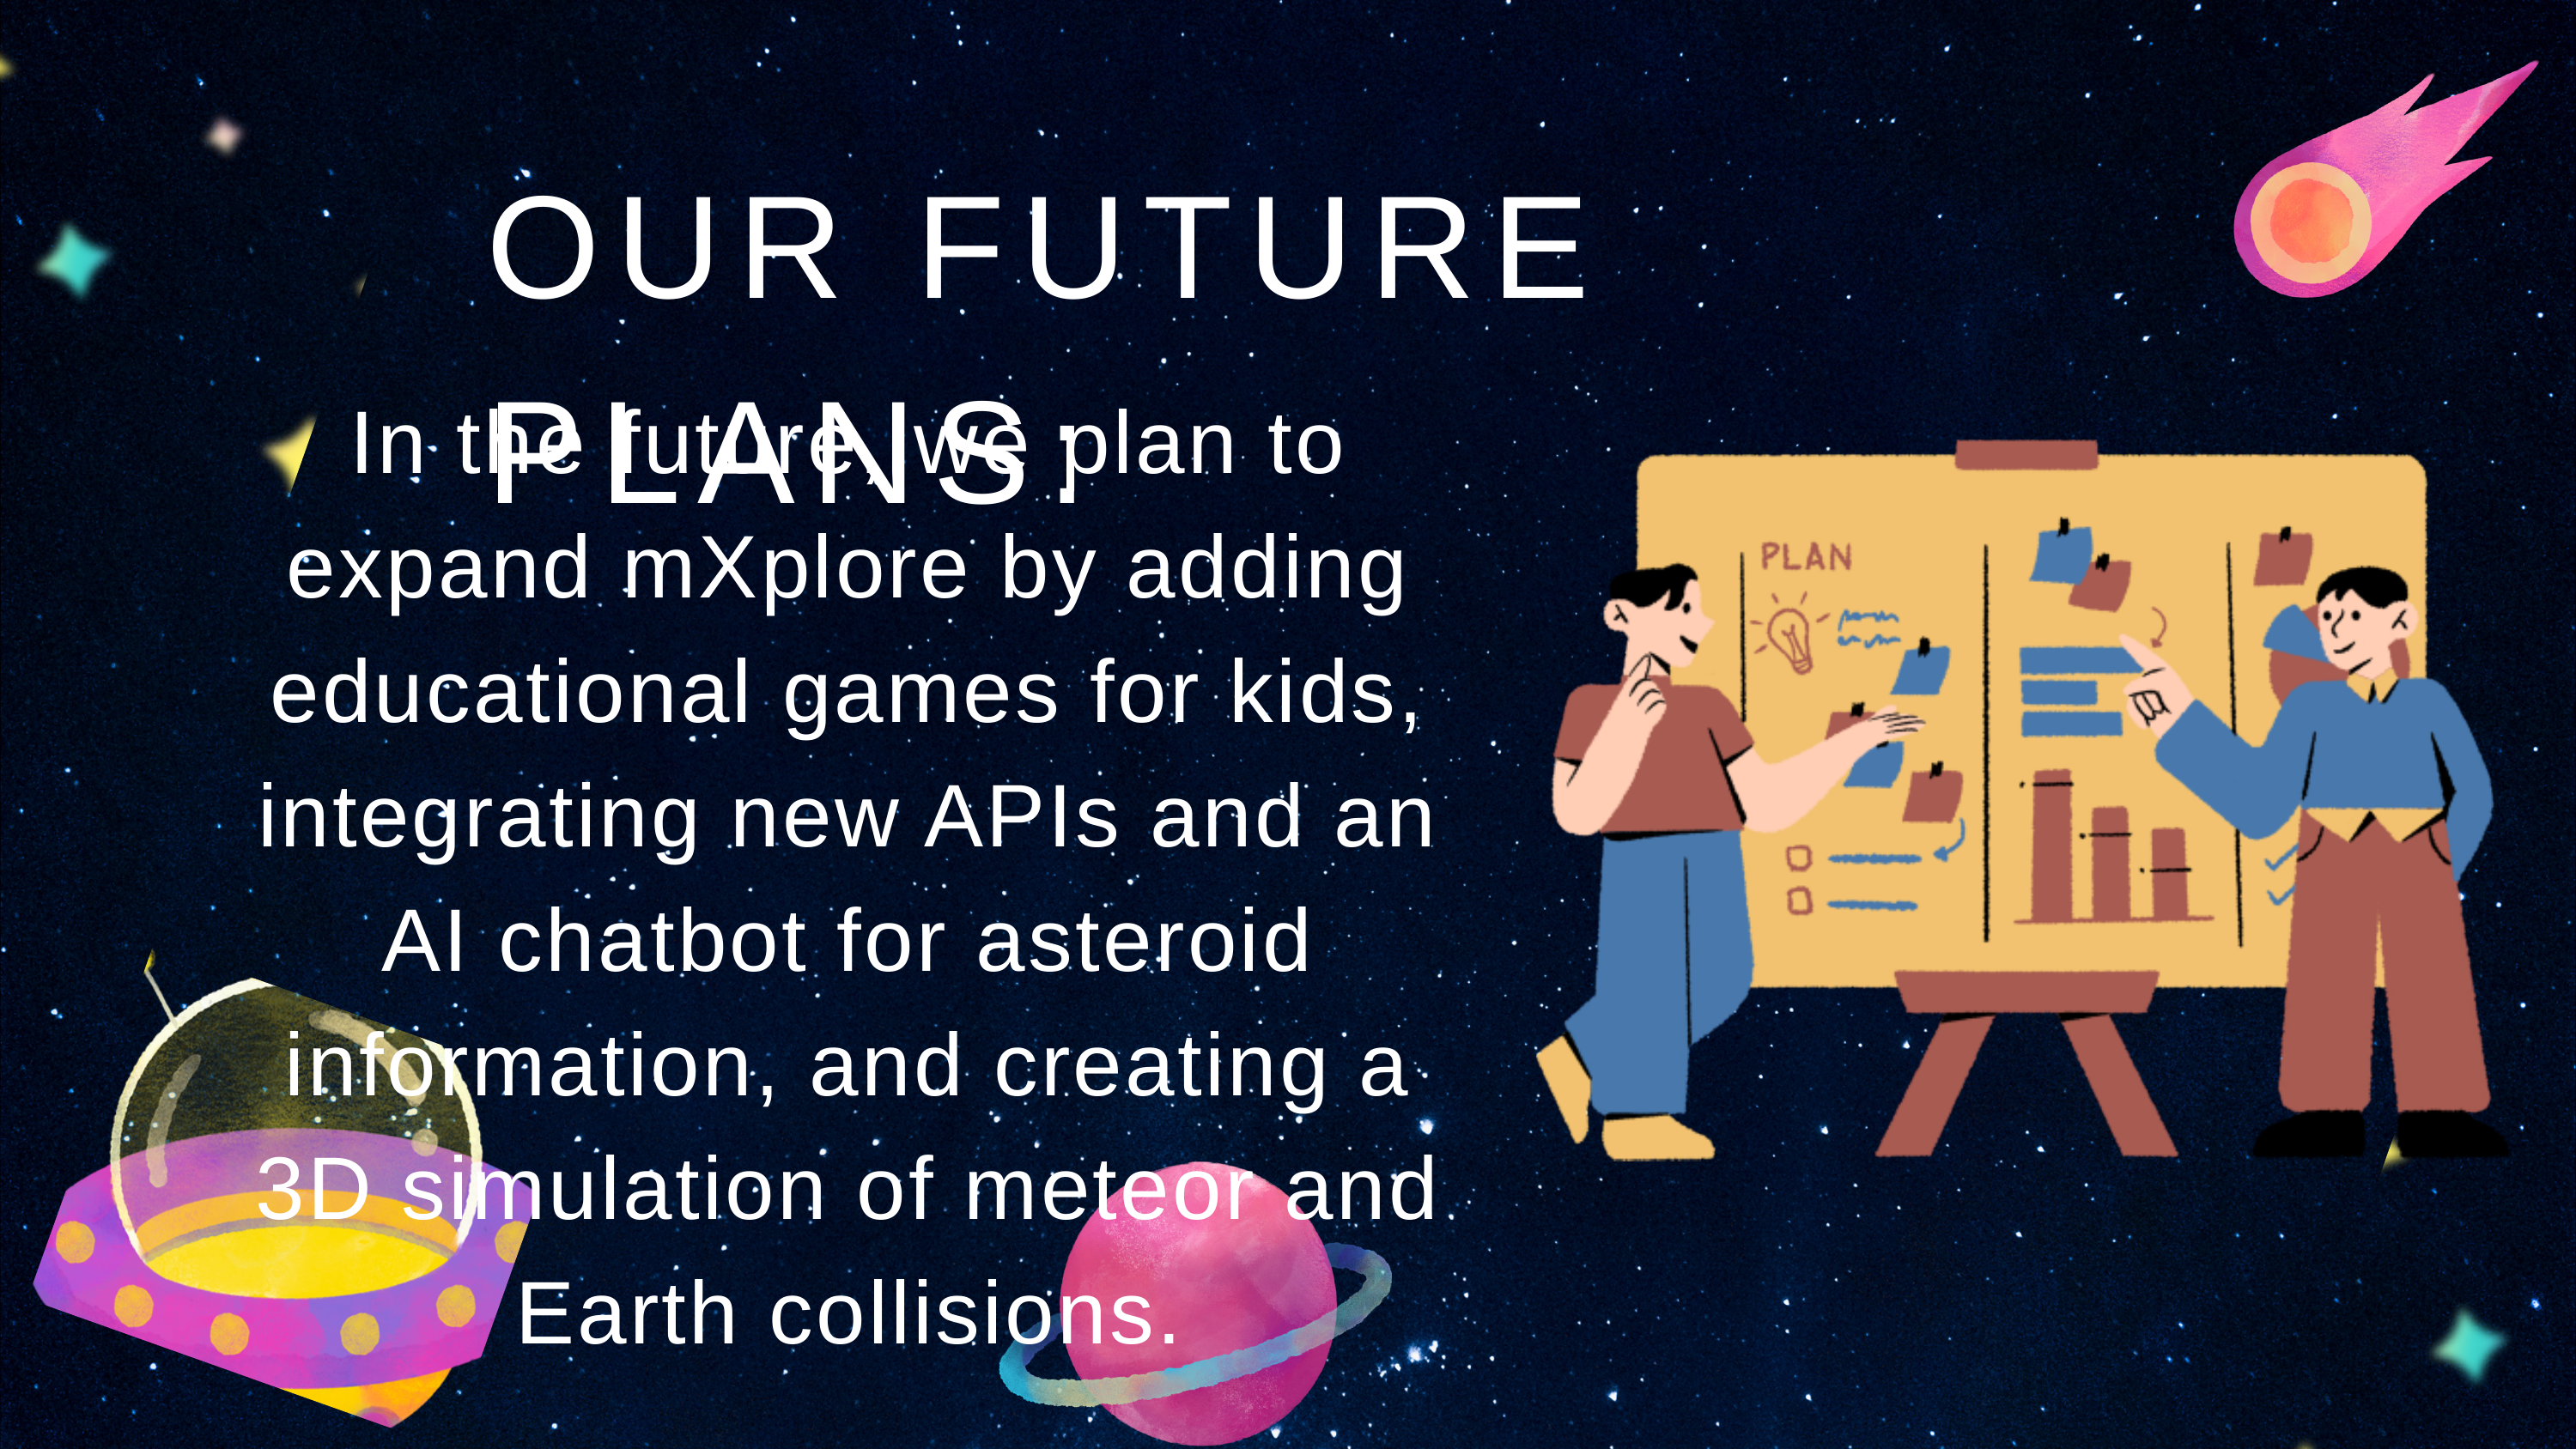

OUR FUTURE PLANS:
In the future, we plan to expand mXplore by adding educational games for kids, integrating new APIs and an AI chatbot for asteroid information, and creating a 3D simulation of meteor and Earth collisions.